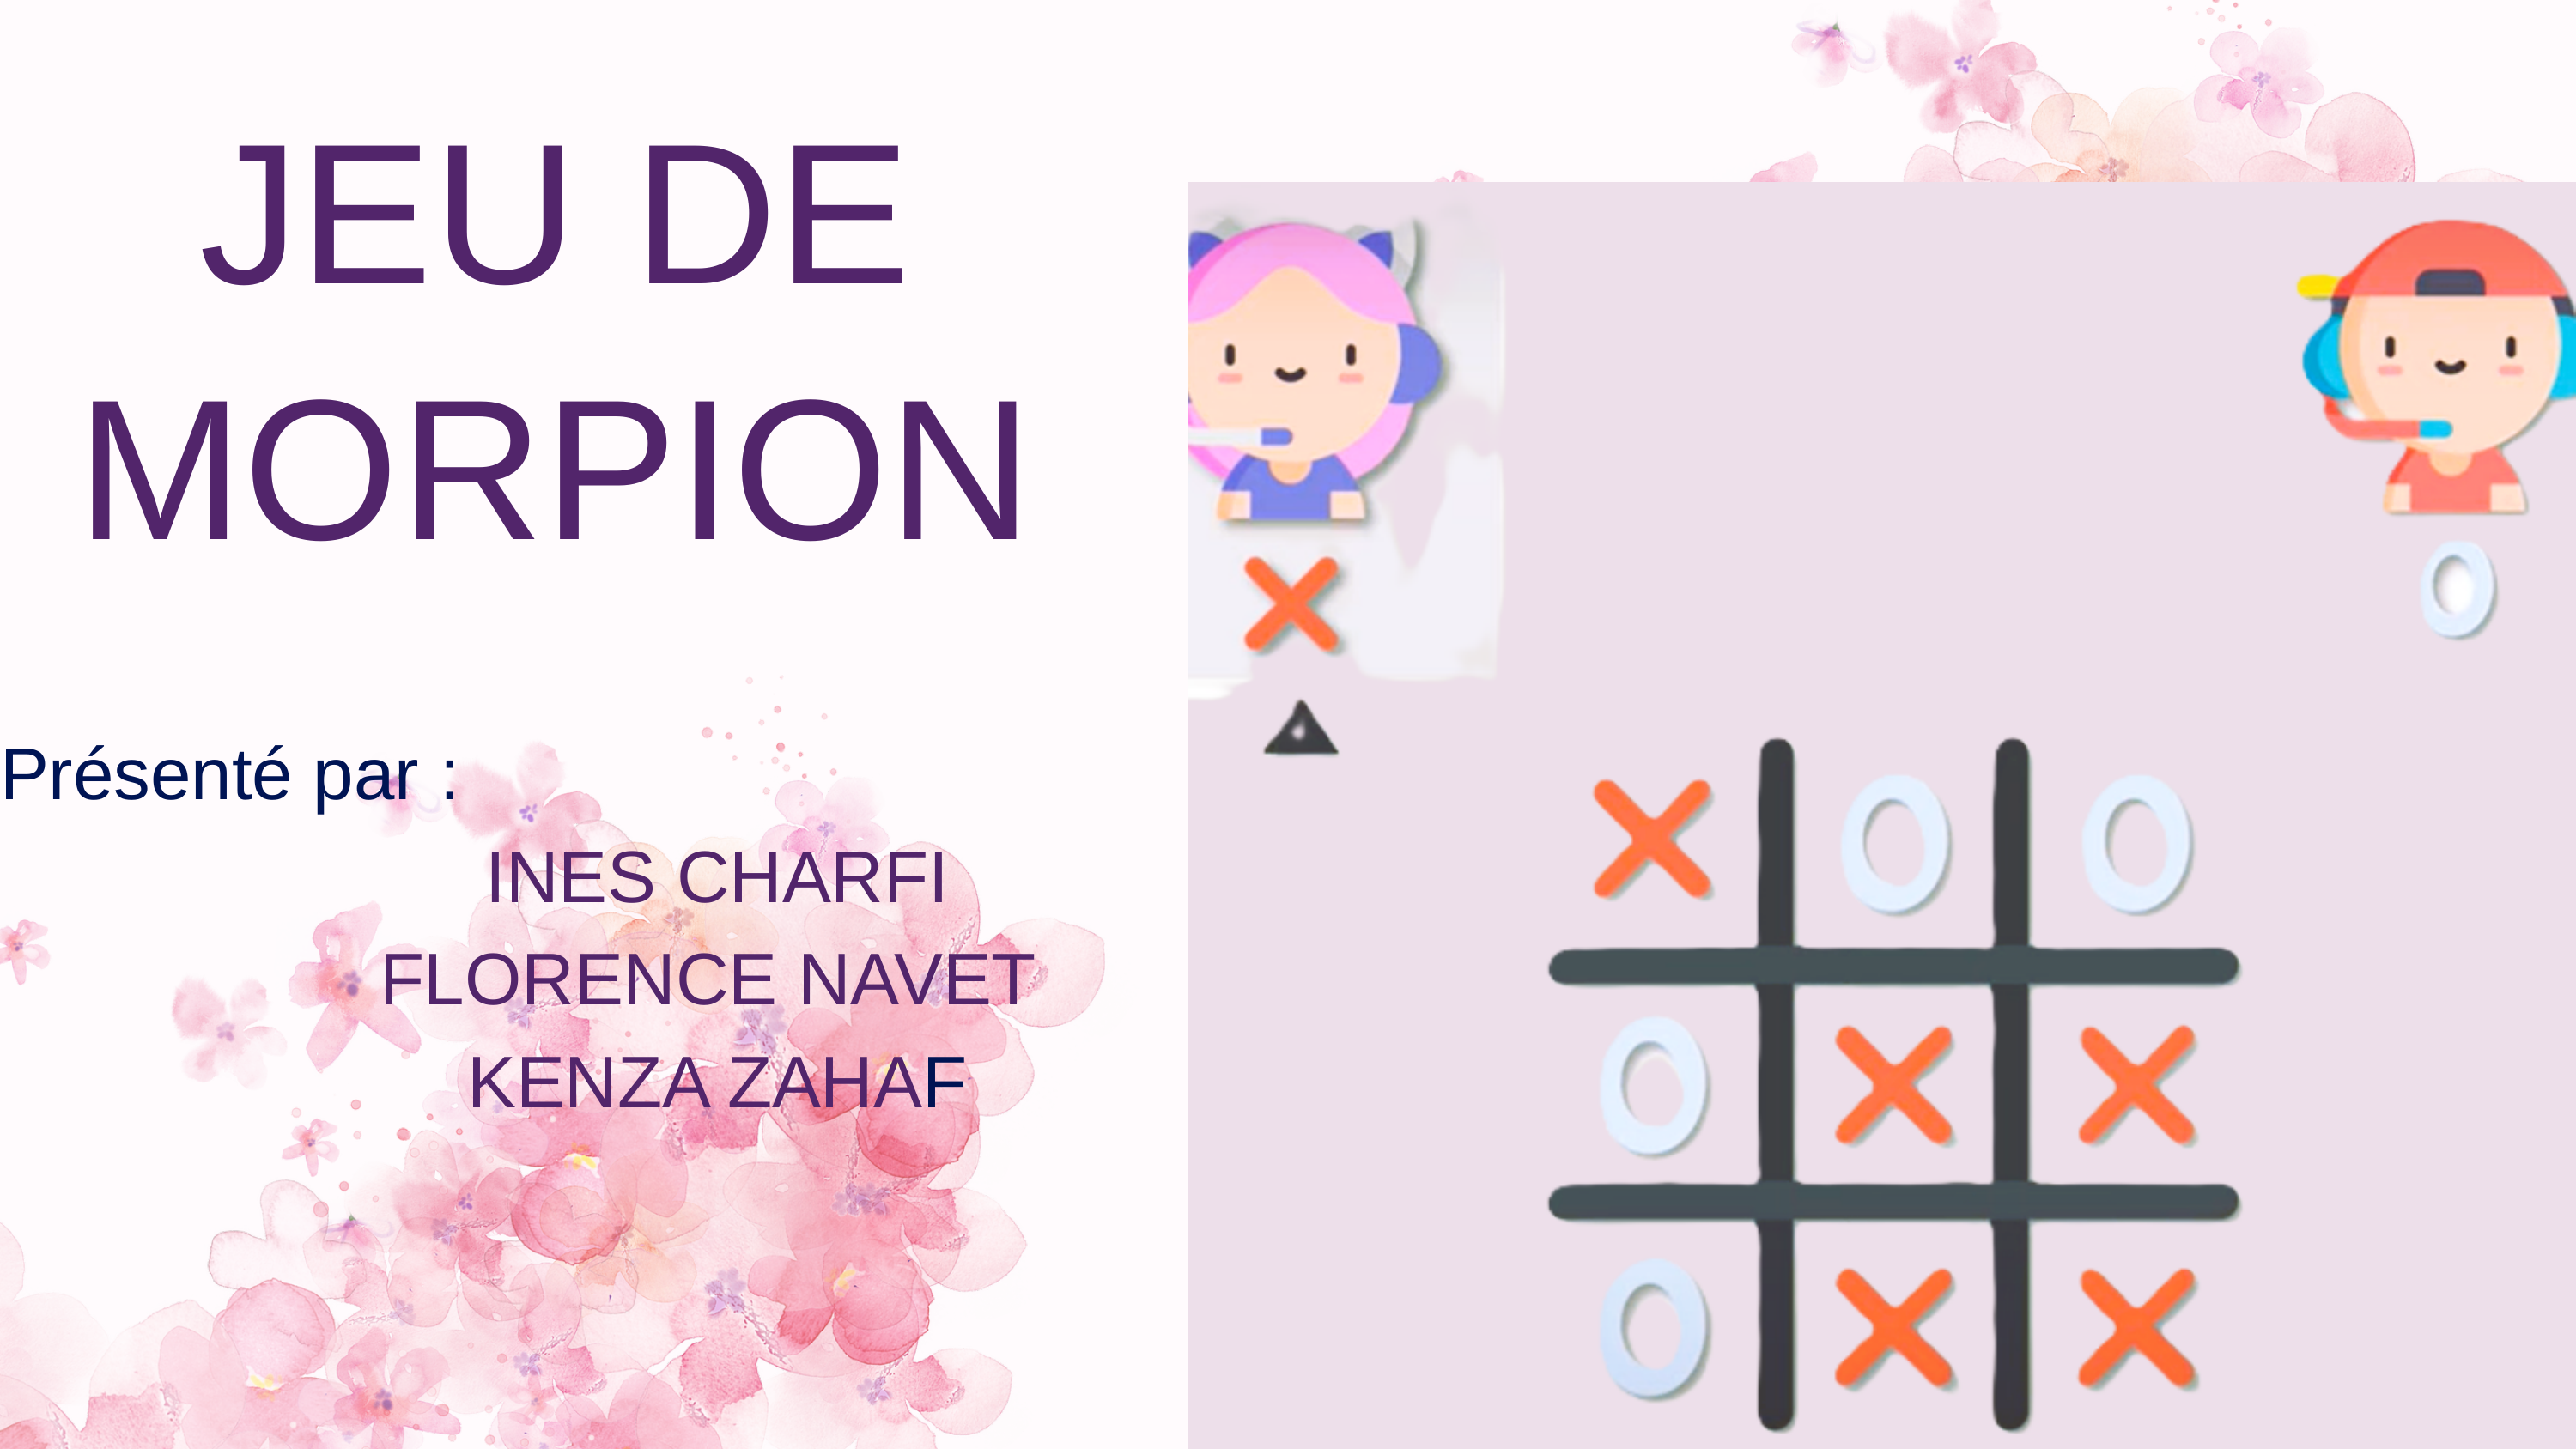

JEU DE MORPION

Présenté par :
INES CHARFI
FLORENCE NAVET
KENZA ZAHAF